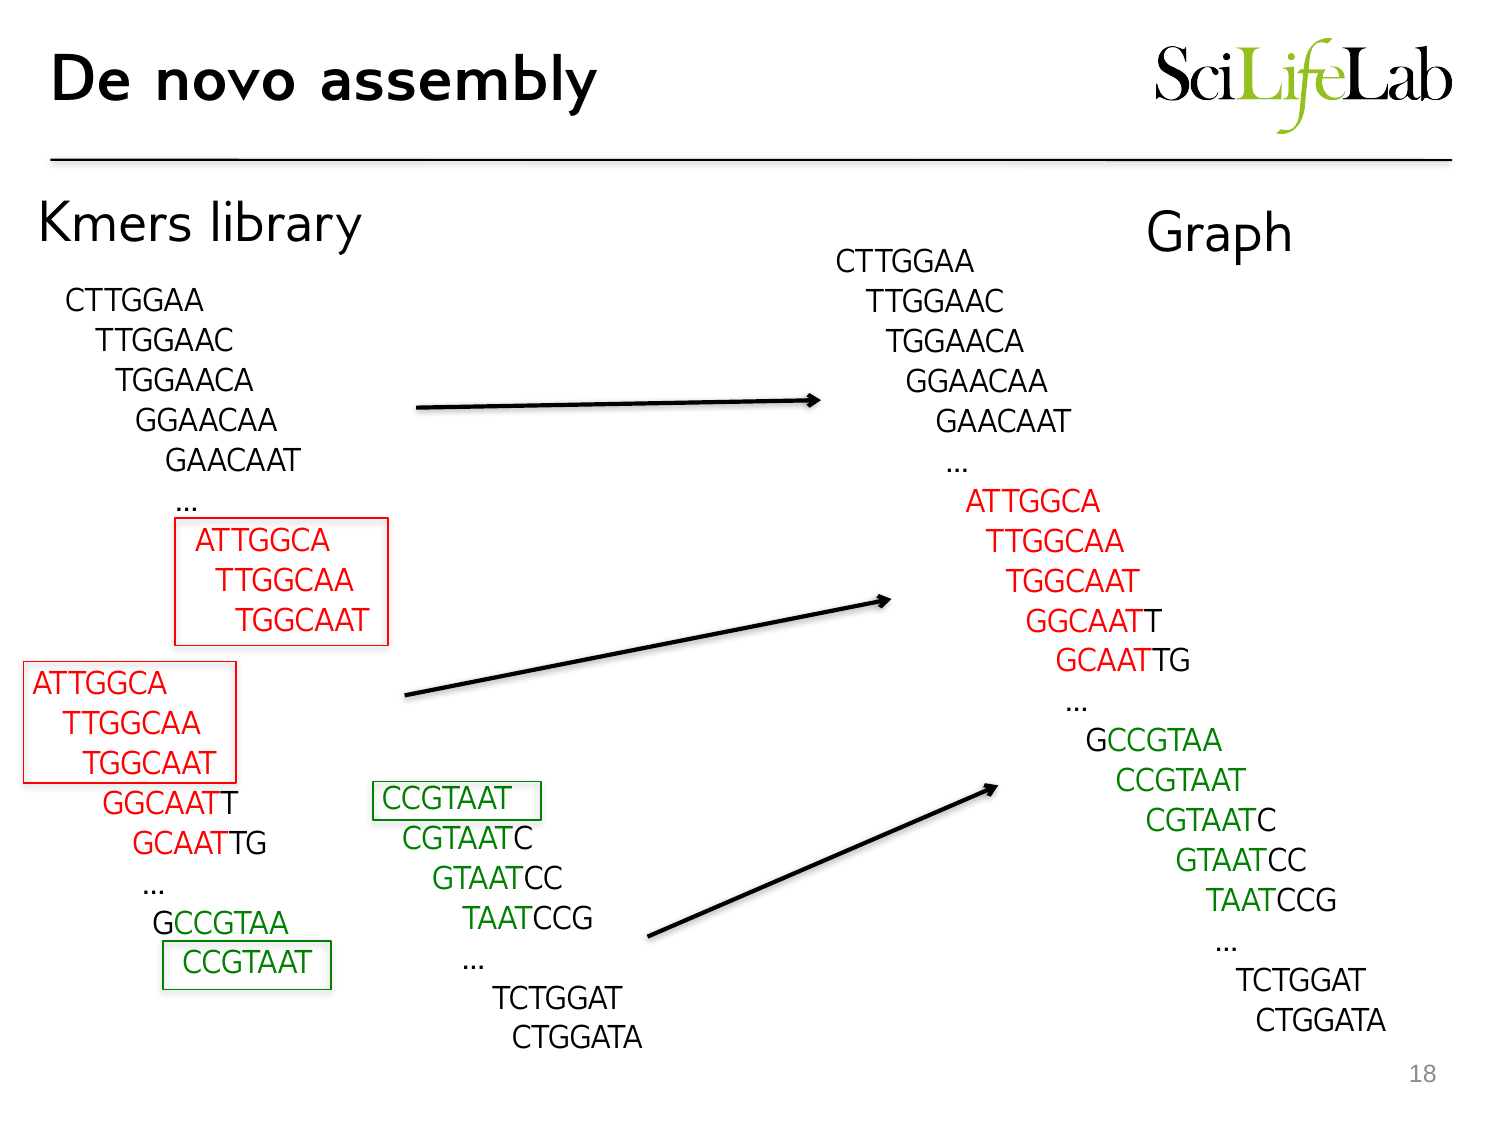

# De novo assembly
Kmers library
Graph
CTTGGAA
   TTGGAAC
     TGGAACA
       GGAACAA
          GAACAAT
           …
             ATTGGCA
               TTGGCAA
                 TGGCAAT
                   GGCAATT
                      GCAATTG
                       …
                         GCCGTAA
                            CCGTAAT
                               CGTAATC
                                  GTAATCC
                                     TAATCCG
                                      …
                                        TCTGGAT
                                          CTGGATA
CTTGGAA
   TTGGAAC
     TGGAACA
       GGAACAA
          GAACAAT
           …
             ATTGGCA
               TTGGCAA
                 TGGCAAT

ATTGGCA
   TTGGCAA
     TGGCAAT
       GGCAATT
          GCAATTG
           …
            GCCGTAA
               CCGTAAT

CCGTAAT
  CGTAATC
     GTAATCC
        TAATCCG
        …
           TCTGGAT
             CTGGATA

18